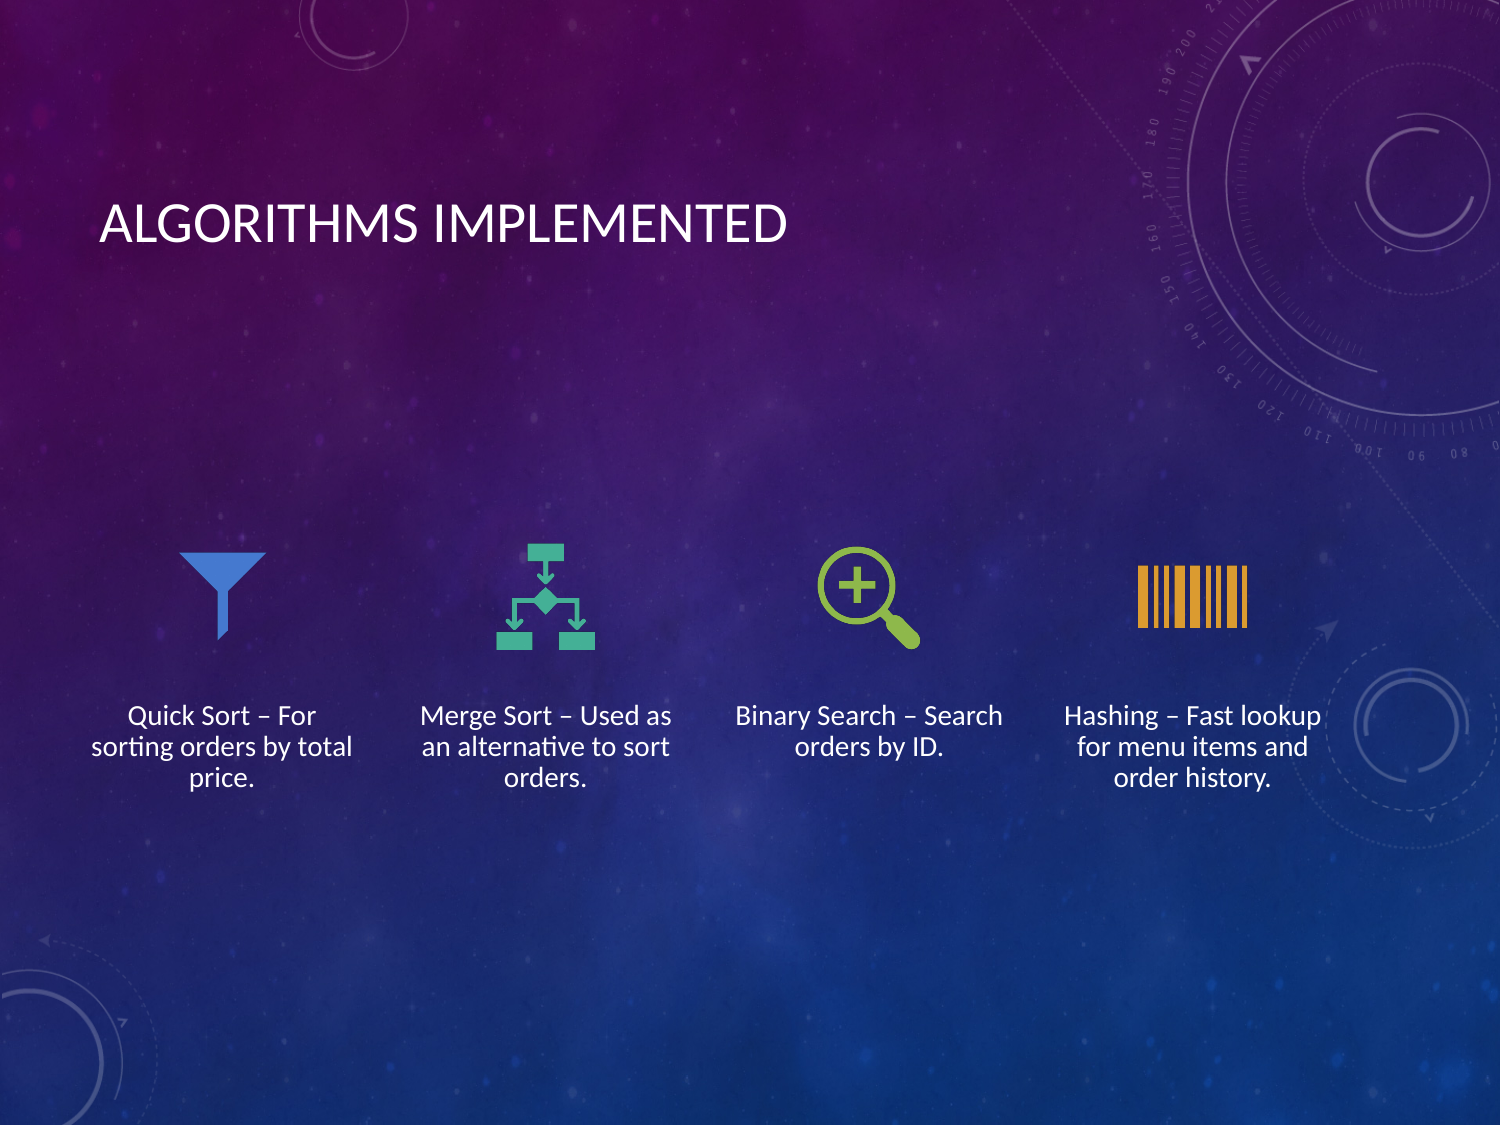

# Algorithms Implemented
Quick Sort – For sorting orders by total price.
Merge Sort – Used as an alternative to sort orders.
Binary Search – Search orders by ID.
Hashing – Fast lookup for menu items and order history.